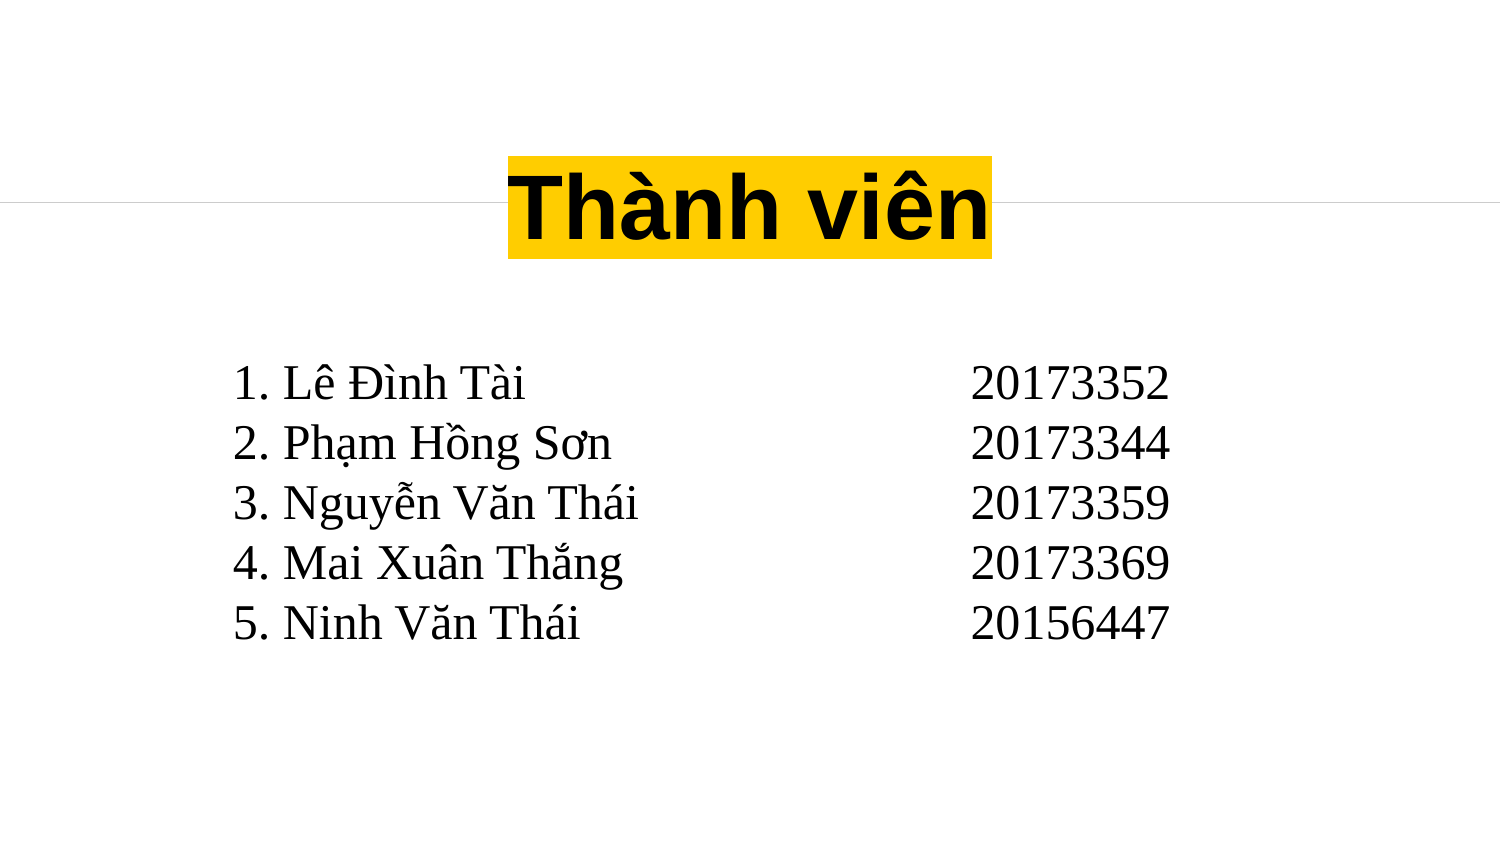

Thành viên
20173352
20173344
20173359
20173369
20156447
1. Lê Đình Tài
2. Phạm Hồng Sơn
3. Nguyễn Văn Thái
4. Mai Xuân Thắng
5. Ninh Văn Thái